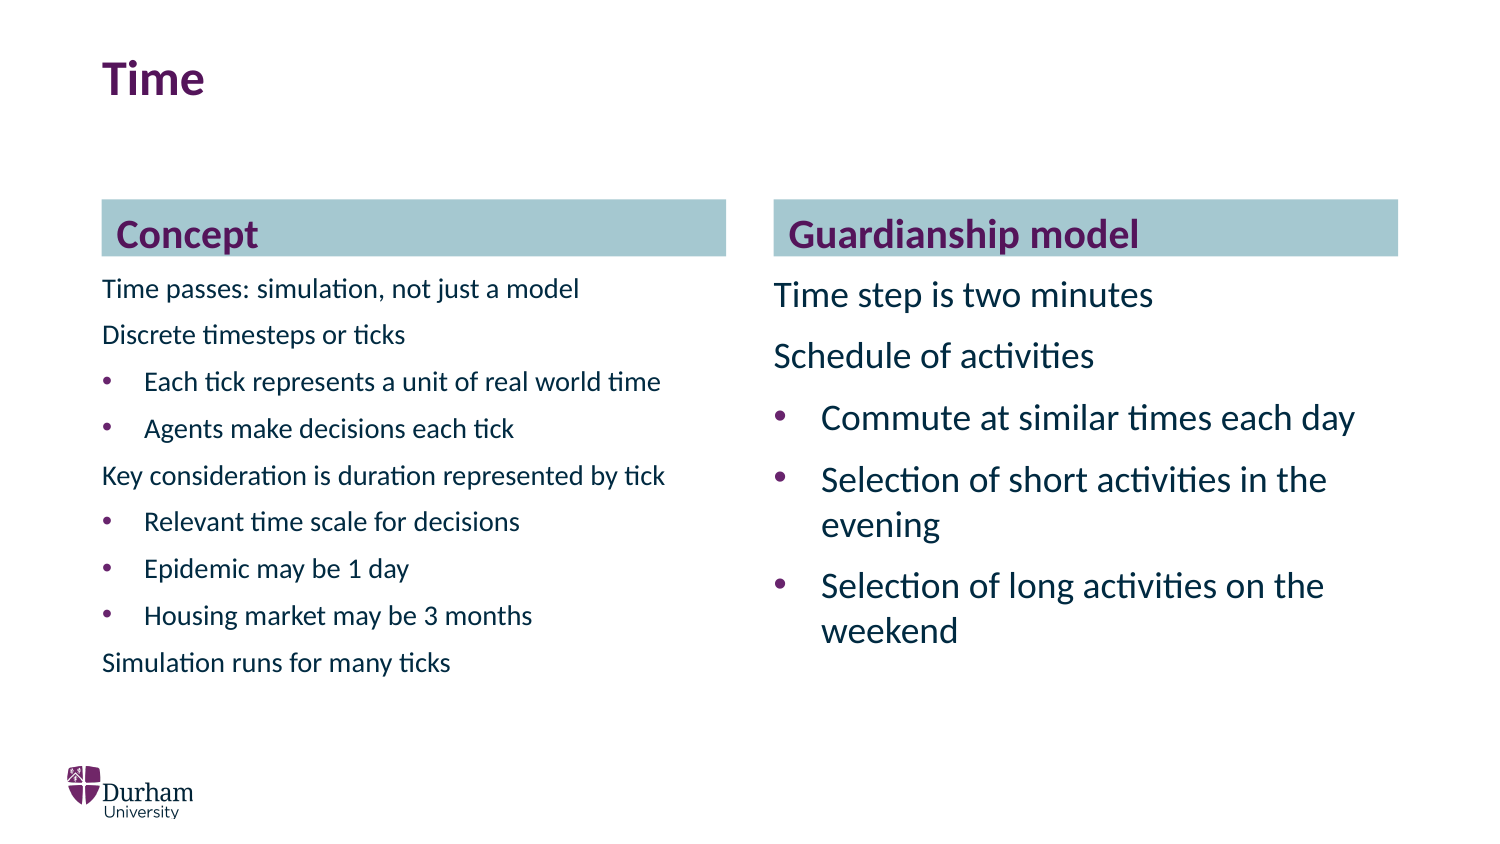

# Time
Concept
Guardianship model
Time passes: simulation, not just a model
Discrete timesteps or ticks
Each tick represents a unit of real world time
Agents make decisions each tick
Key consideration is duration represented by tick
Relevant time scale for decisions
Epidemic may be 1 day
Housing market may be 3 months
Simulation runs for many ticks
Time step is two minutes
Schedule of activities
Commute at similar times each day
Selection of short activities in the evening
Selection of long activities on the weekend